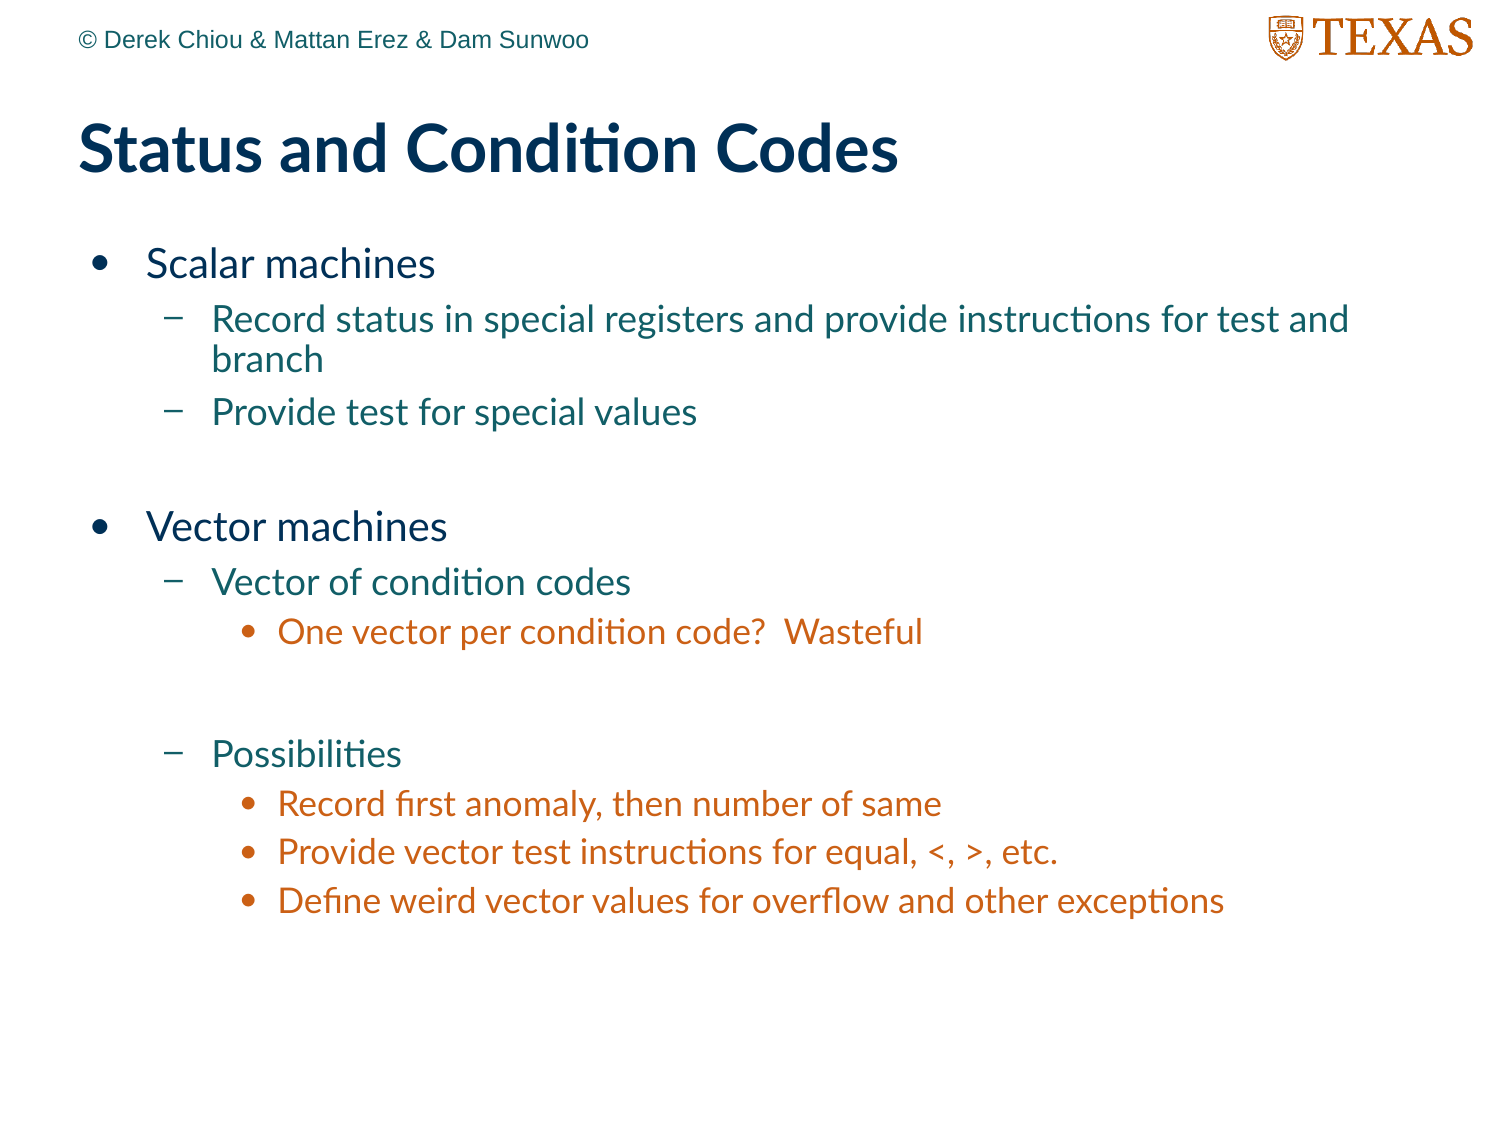

© Derek Chiou & Mattan Erez & Dam Sunwoo
# Status and Condition Codes
Scalar machines
Record status in special registers and provide instructions for test and branch
Provide test for special values

Vector machines
Vector of condition codes
One vector per condition code?  Wasteful

Possibilities
Record first anomaly, then number of same
Provide vector test instructions for equal, <, >, etc.
Define weird vector values for overflow and other exceptions